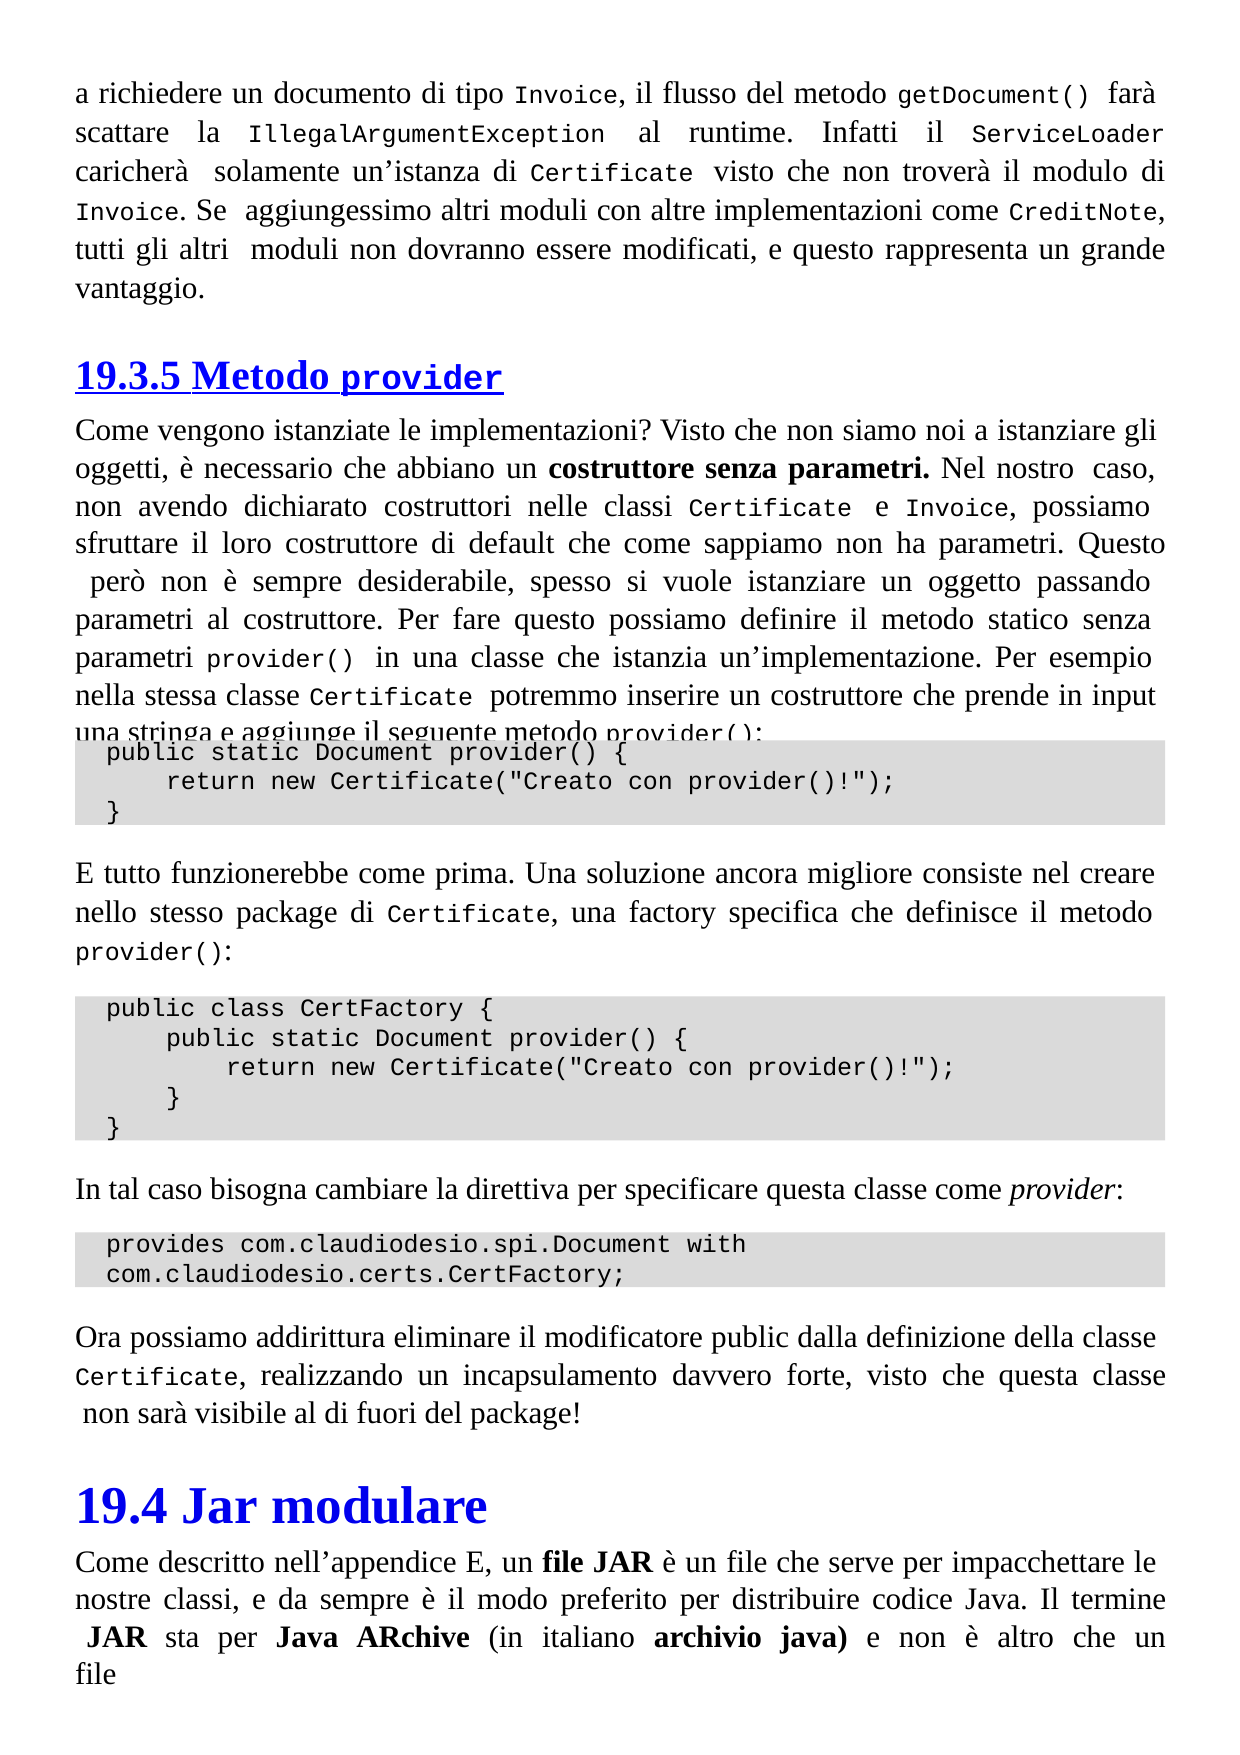

a richiedere un documento di tipo Invoice, il flusso del metodo getDocument() farà  scattare la IllegalArgumentException al runtime. Infatti il ServiceLoader caricherà  solamente un’istanza di Certificate visto che non troverà il modulo di Invoice. Se  aggiungessimo altri moduli con altre implementazioni come CreditNote, tutti gli altri  moduli non dovranno essere modificati, e questo rappresenta un grande vantaggio.

19.3.5 Metodo provider
Come vengono istanziate le implementazioni? Visto che non siamo noi a istanziare gli  oggetti, è necessario che abbiano un costruttore senza parametri. Nel nostro caso,  non avendo dichiarato costruttori nelle classi Certificate e Invoice, possiamo  sfruttare il loro costruttore di default che come sappiamo non ha parametri. Questo  però non è sempre desiderabile, spesso si vuole istanziare un oggetto passando  parametri al costruttore. Per fare questo possiamo definire il metodo statico senza  parametri provider() in una classe che istanzia un’implementazione. Per esempio  nella stessa classe Certificate potremmo inserire un costruttore che prende in input  una stringa e aggiunge il seguente metodo provider():
public static Document provider() {
return new Certificate("Creato con provider()!");
}
E tutto funzionerebbe come prima. Una soluzione ancora migliore consiste nel creare  nello stesso package di Certificate, una factory specifica che definisce il metodo  provider():
public class CertFactory {
public static Document provider() {
return new Certificate("Creato con provider()!");
}
}
In tal caso bisogna cambiare la direttiva per specificare questa classe come provider:
provides com.claudiodesio.spi.Document with
com.claudiodesio.certs.CertFactory;
Ora possiamo addirittura eliminare il modificatore public dalla definizione della classe  Certificate, realizzando un incapsulamento davvero forte, visto che questa classe  non sarà visibile al di fuori del package!

19.4 Jar modulare
Come descritto nell’appendice E, un file JAR è un file che serve per impacchettare le  nostre classi, e da sempre è il modo preferito per distribuire codice Java. Il termine  JAR sta per Java ARchive (in italiano archivio java) e non è altro che un file